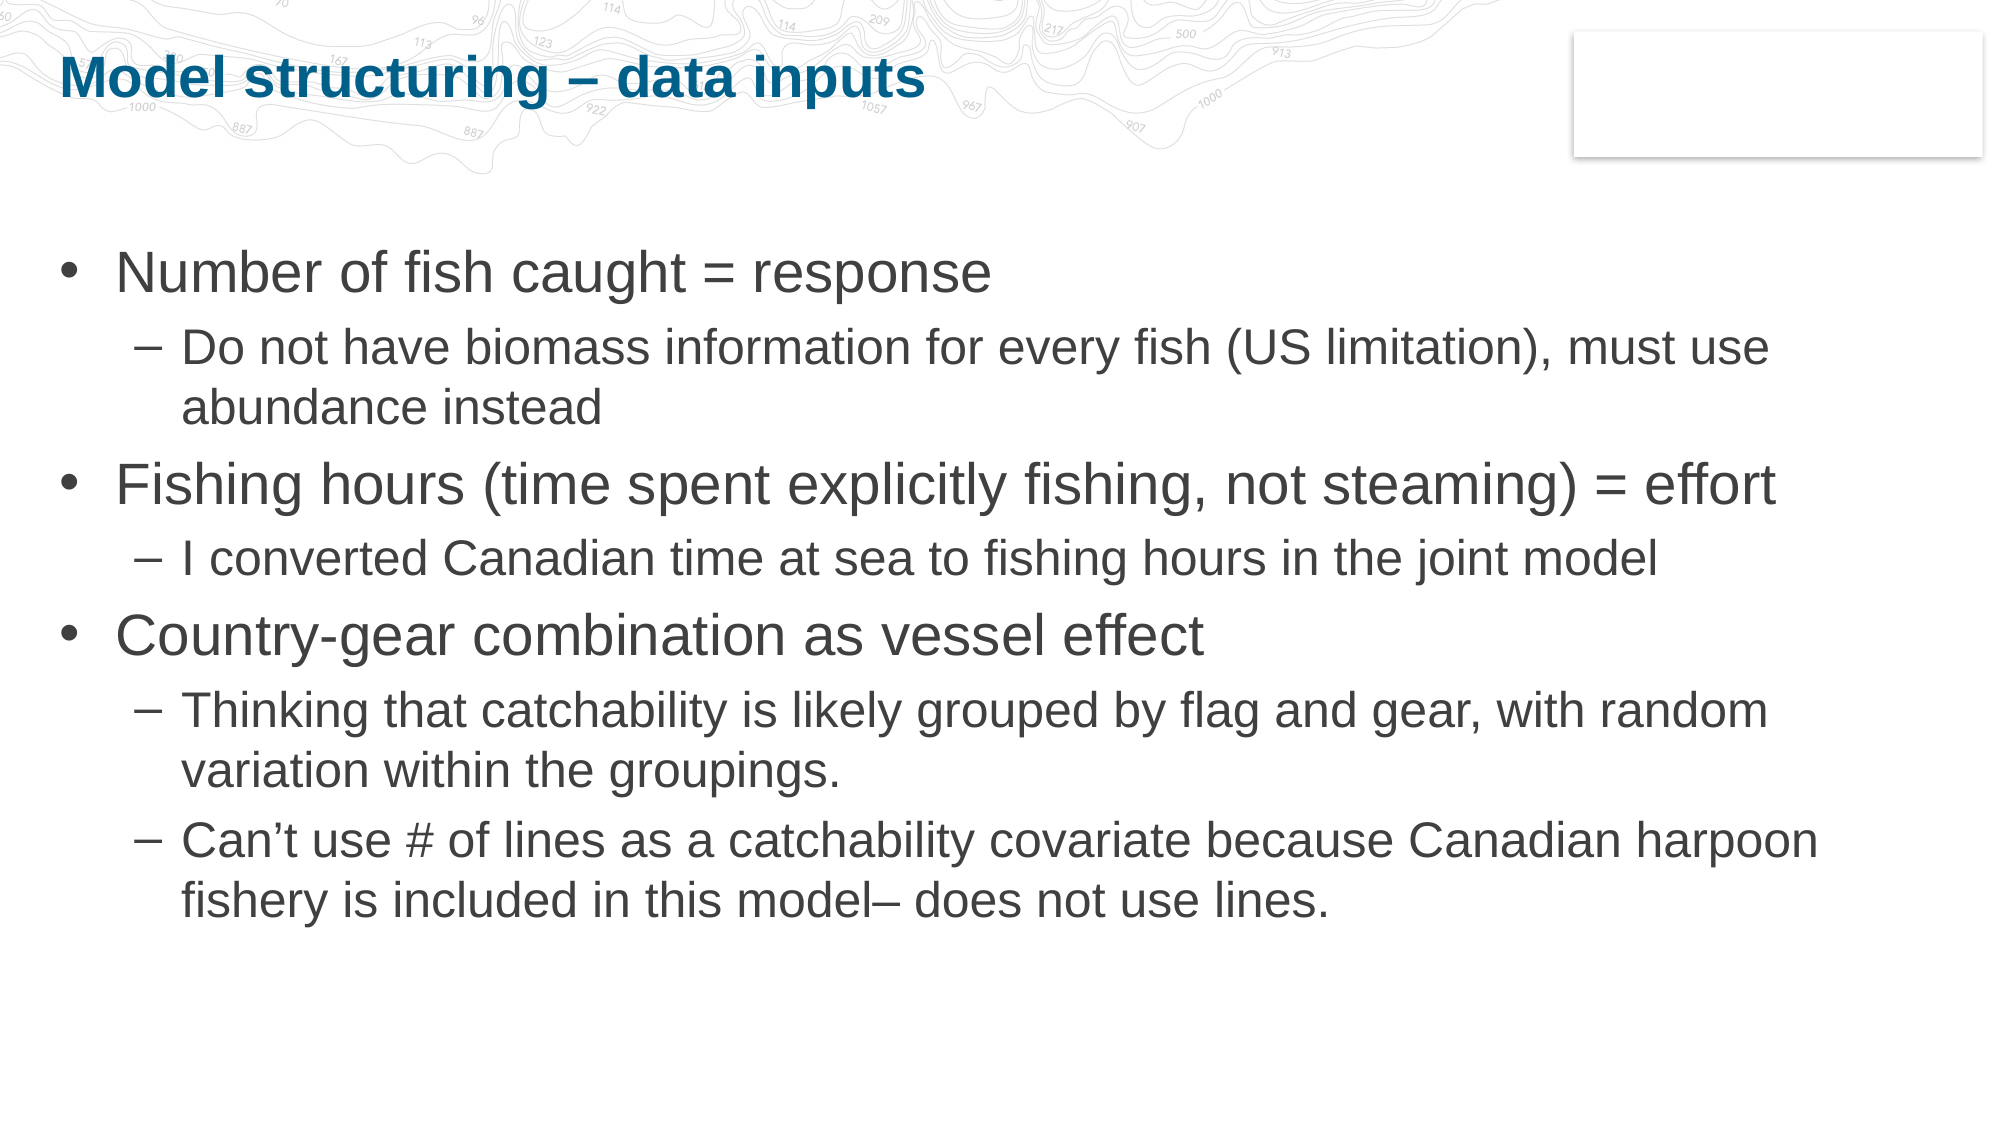

# Model structuring – data inputs

Number of fish caught = response
Do not have biomass information for every fish (US limitation), must use abundance instead
Fishing hours (time spent explicitly fishing, not steaming) = effort
I converted Canadian time at sea to fishing hours in the joint model
Country-gear combination as vessel effect
Thinking that catchability is likely grouped by flag and gear, with random variation within the groupings.
Can’t use # of lines as a catchability covariate because Canadian harpoon fishery is included in this model– does not use lines.